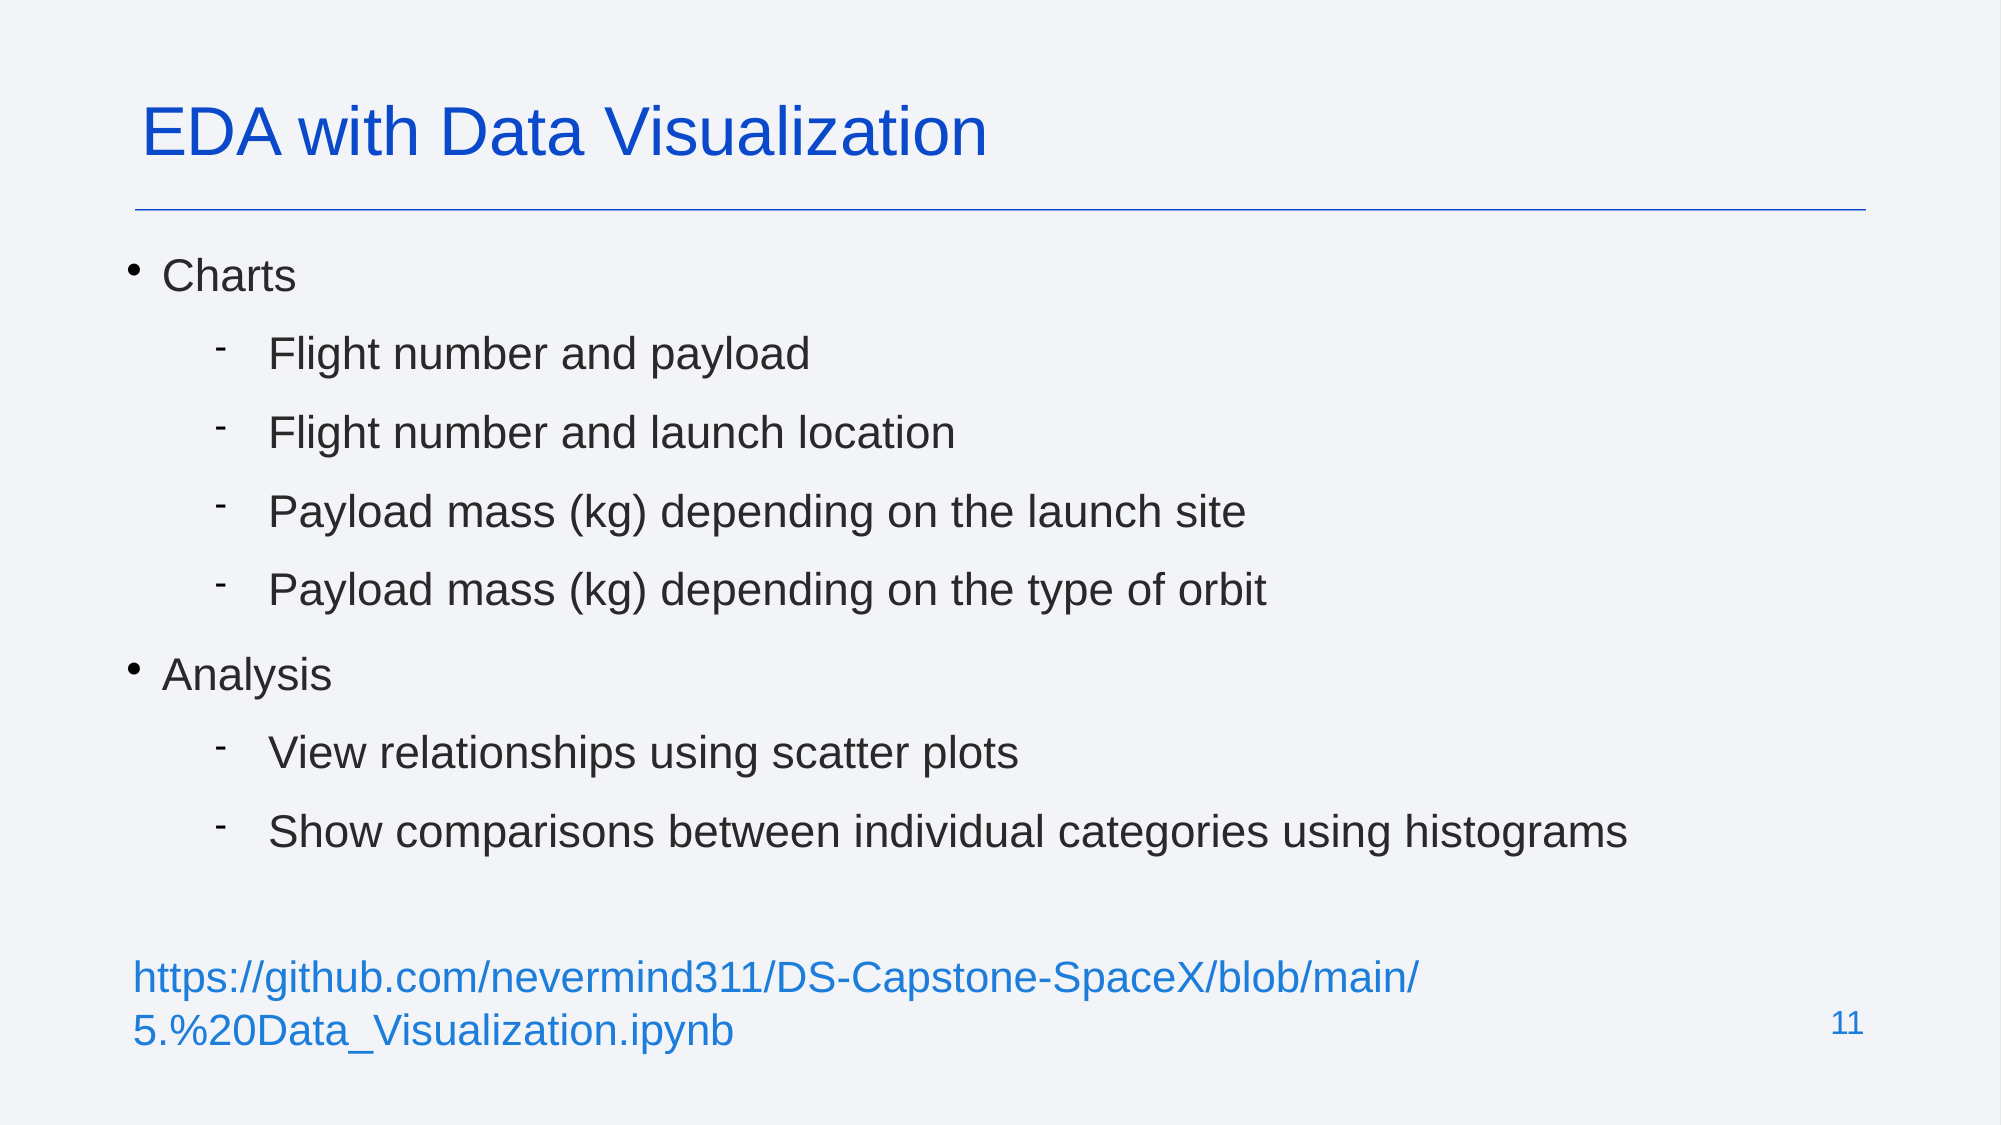

EDA with Data Visualization
Charts
Flight number and payload
Flight number and launch location
Payload mass (kg) depending on the launch site
Payload mass (kg) depending on the type of orbit
Analysis
View relationships using scatter plots
Show comparisons between individual categories using histograms

https://github.com/nevermind311/DS-Capstone-SpaceX/blob/main/5.%20Data_Visualization.ipynb
11